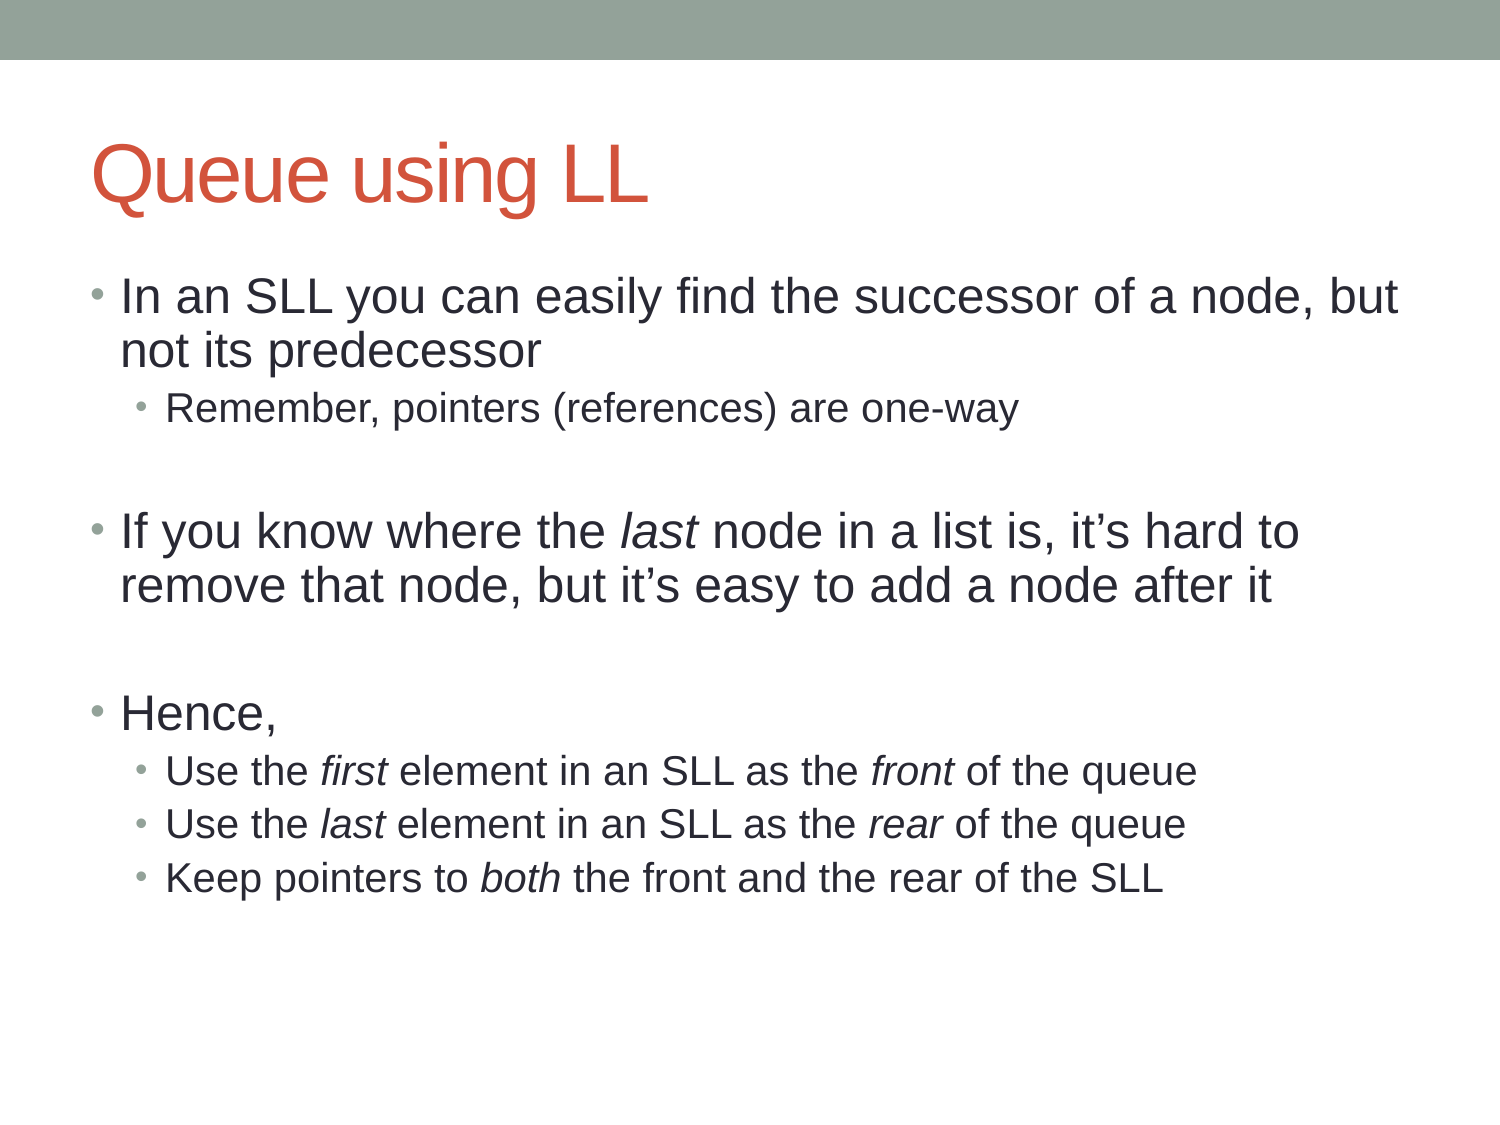

# Queue using LL
In an SLL you can easily find the successor of a node, but not its predecessor
Remember, pointers (references) are one-way

If you know where the last node in a list is, it’s hard to remove that node, but it’s easy to add a node after it

Hence,
Use the first element in an SLL as the front of the queue
Use the last element in an SLL as the rear of the queue
Keep pointers to both the front and the rear of the SLL